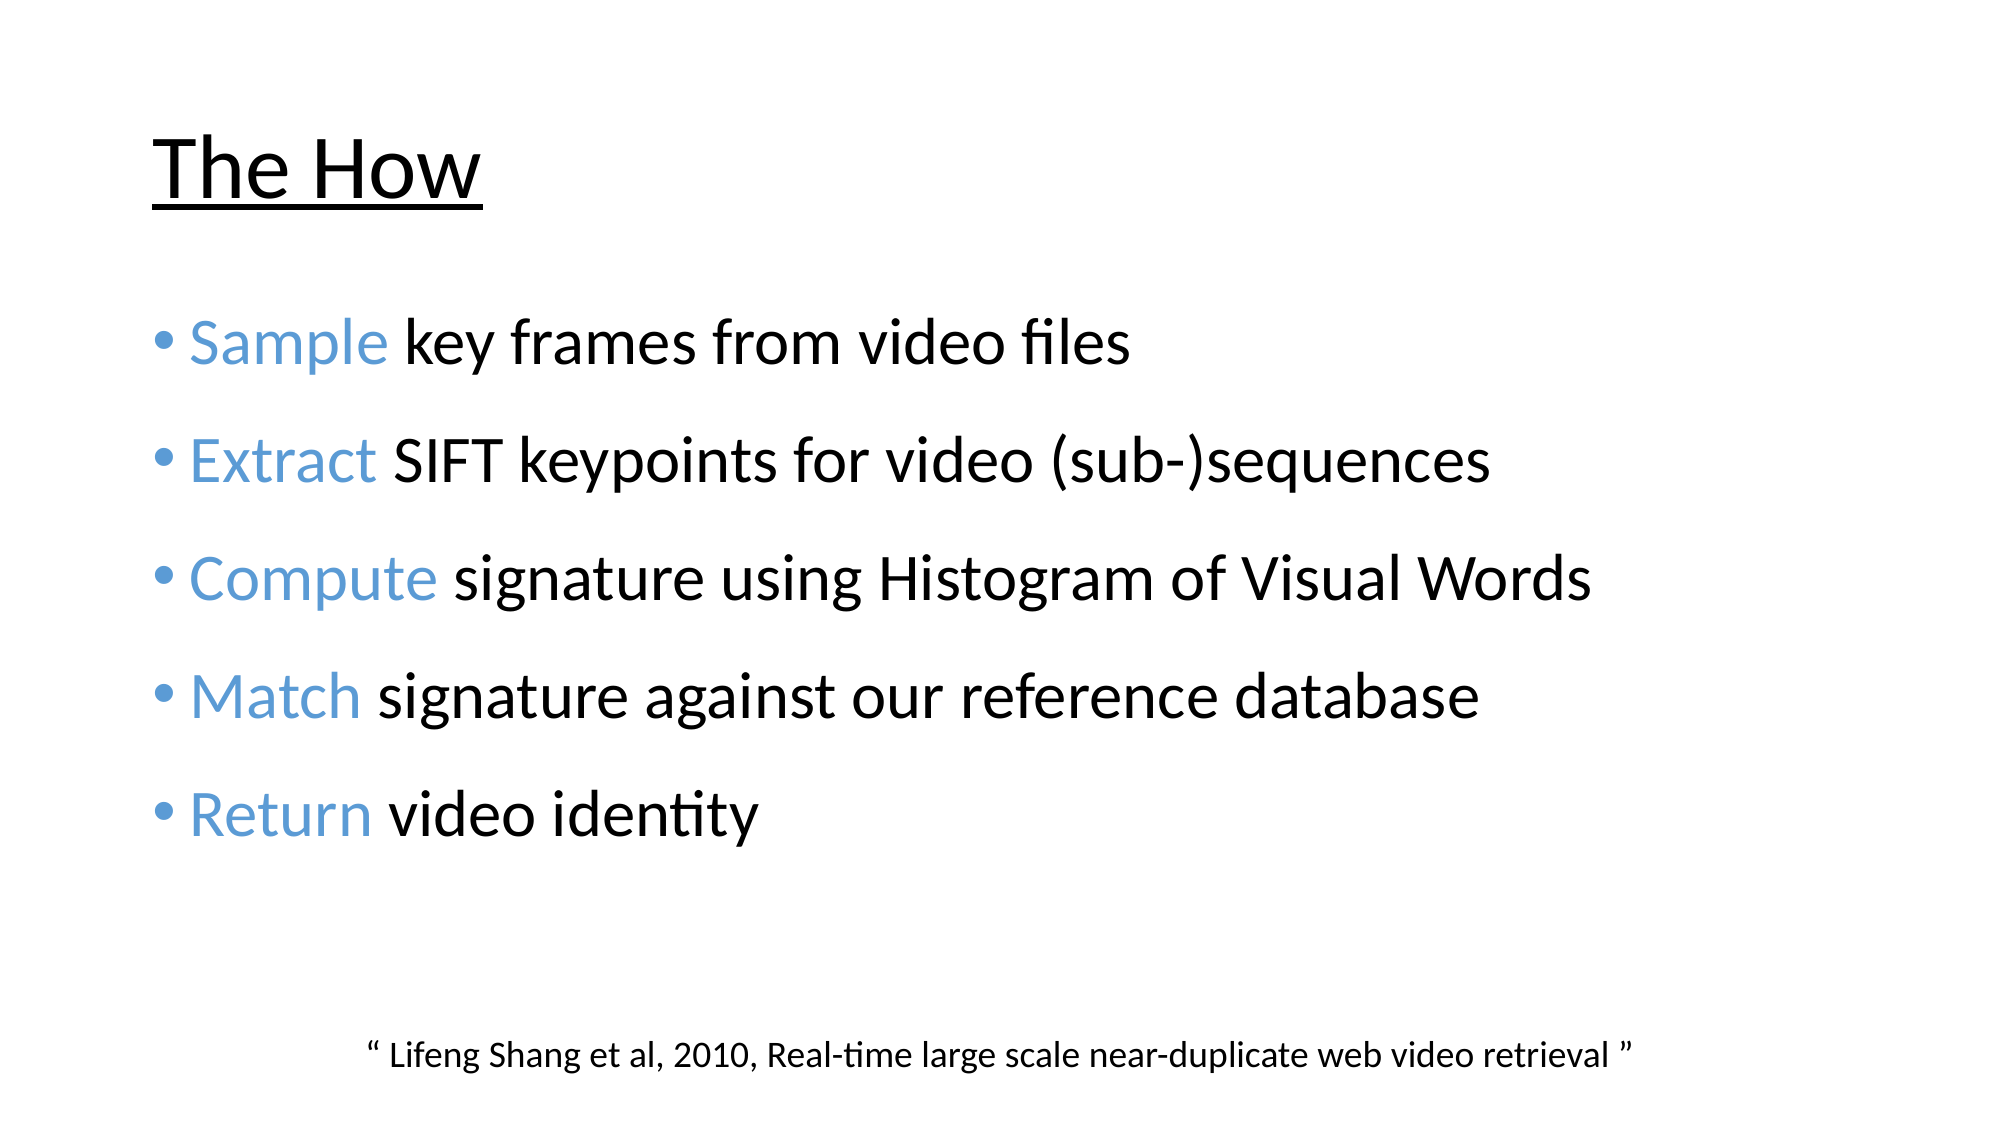

# The How
Sample key frames from video files
Extract SIFT keypoints for video (sub-)sequences
Compute signature using Histogram of Visual Words
Match signature against our reference database
Return video identity
“ Lifeng Shang et al, 2010, Real-time large scale near-duplicate web video retrieval ”